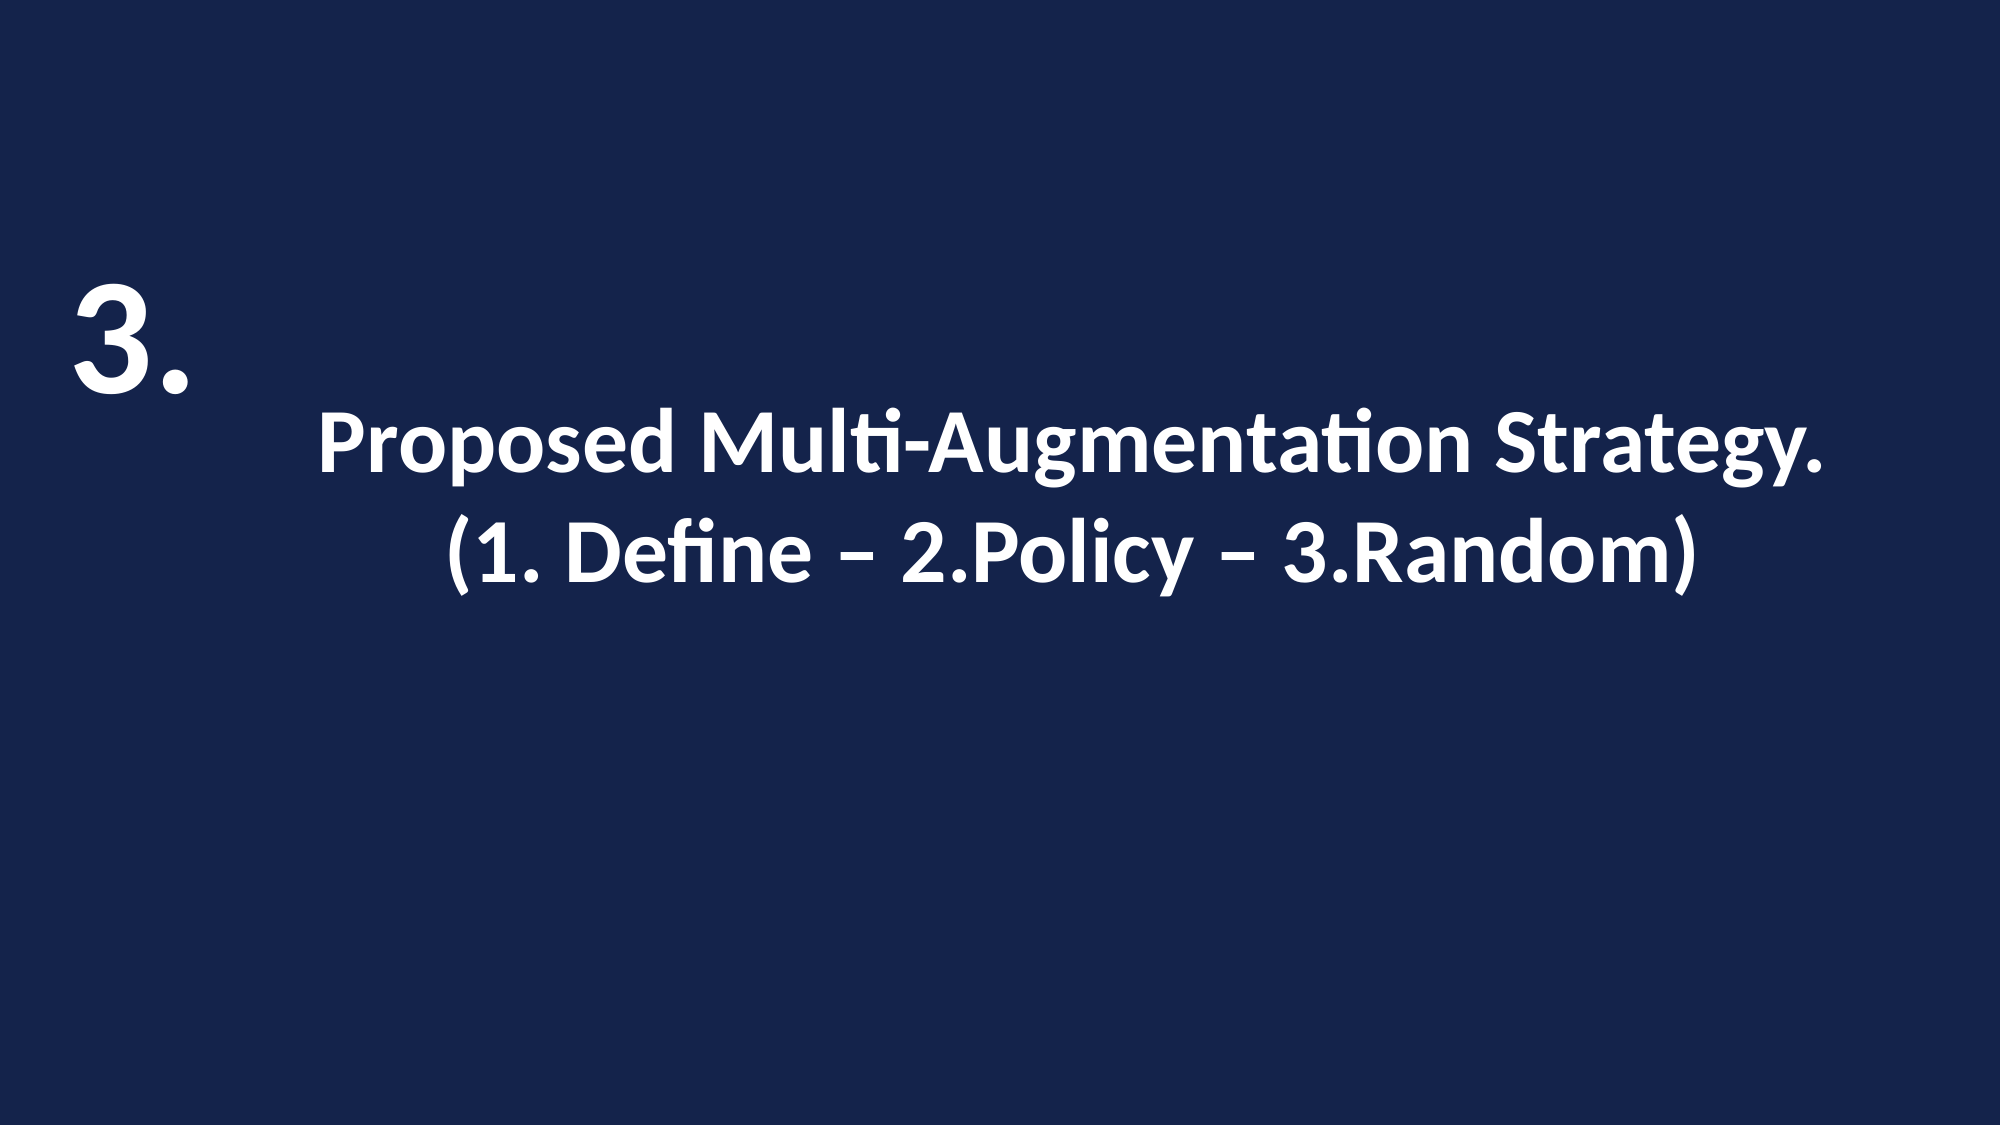

3.
Proposed Multi-Augmentation Strategy.
(1. Define – 2.Policy – 3.Random)